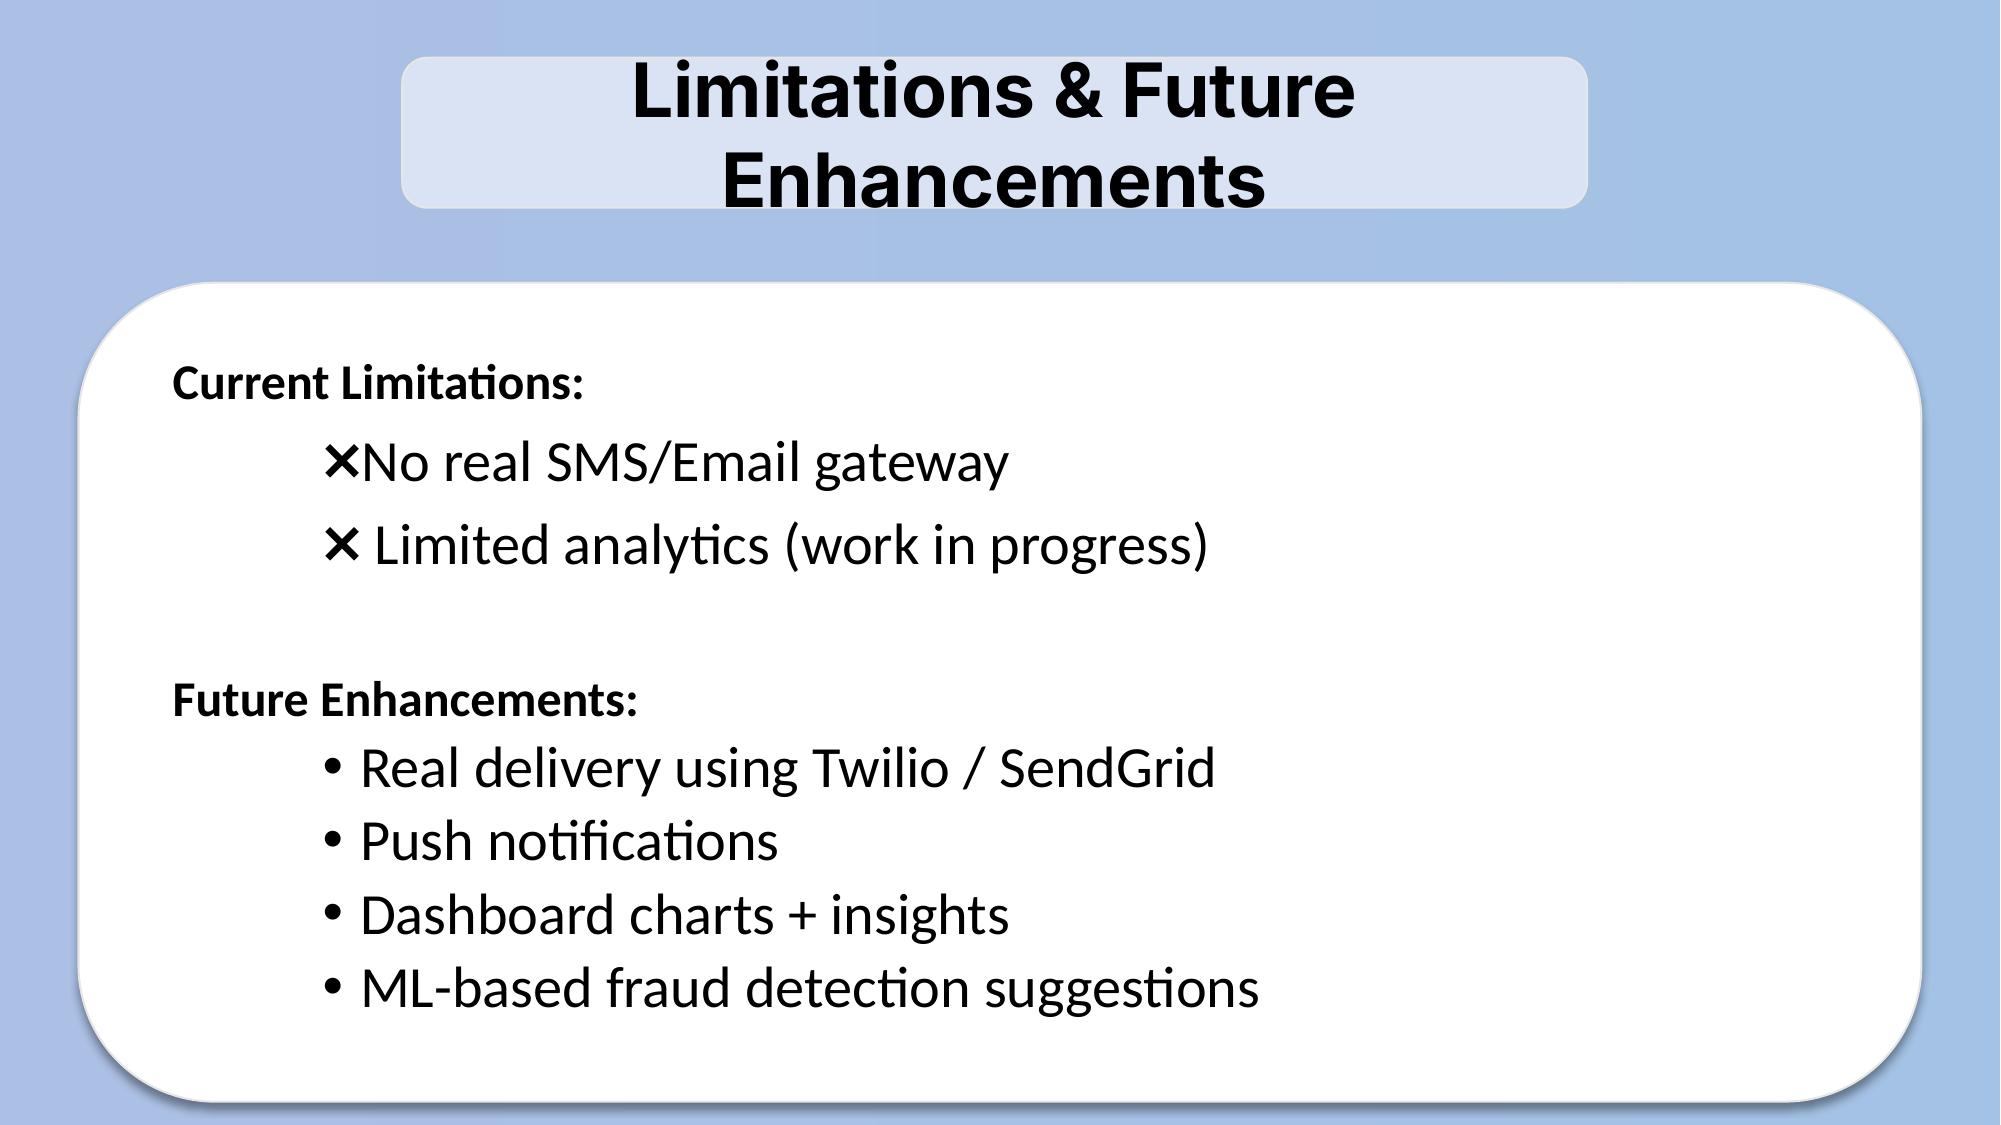

Limitations & Future Enhancements

Current Limitations:
	❌No real SMS/Email gateway
	❌ Limited analytics (work in progress)

Future Enhancements:
Real delivery using Twilio / SendGrid
Push notifications
Dashboard charts + insights
ML-based fraud detection suggestions